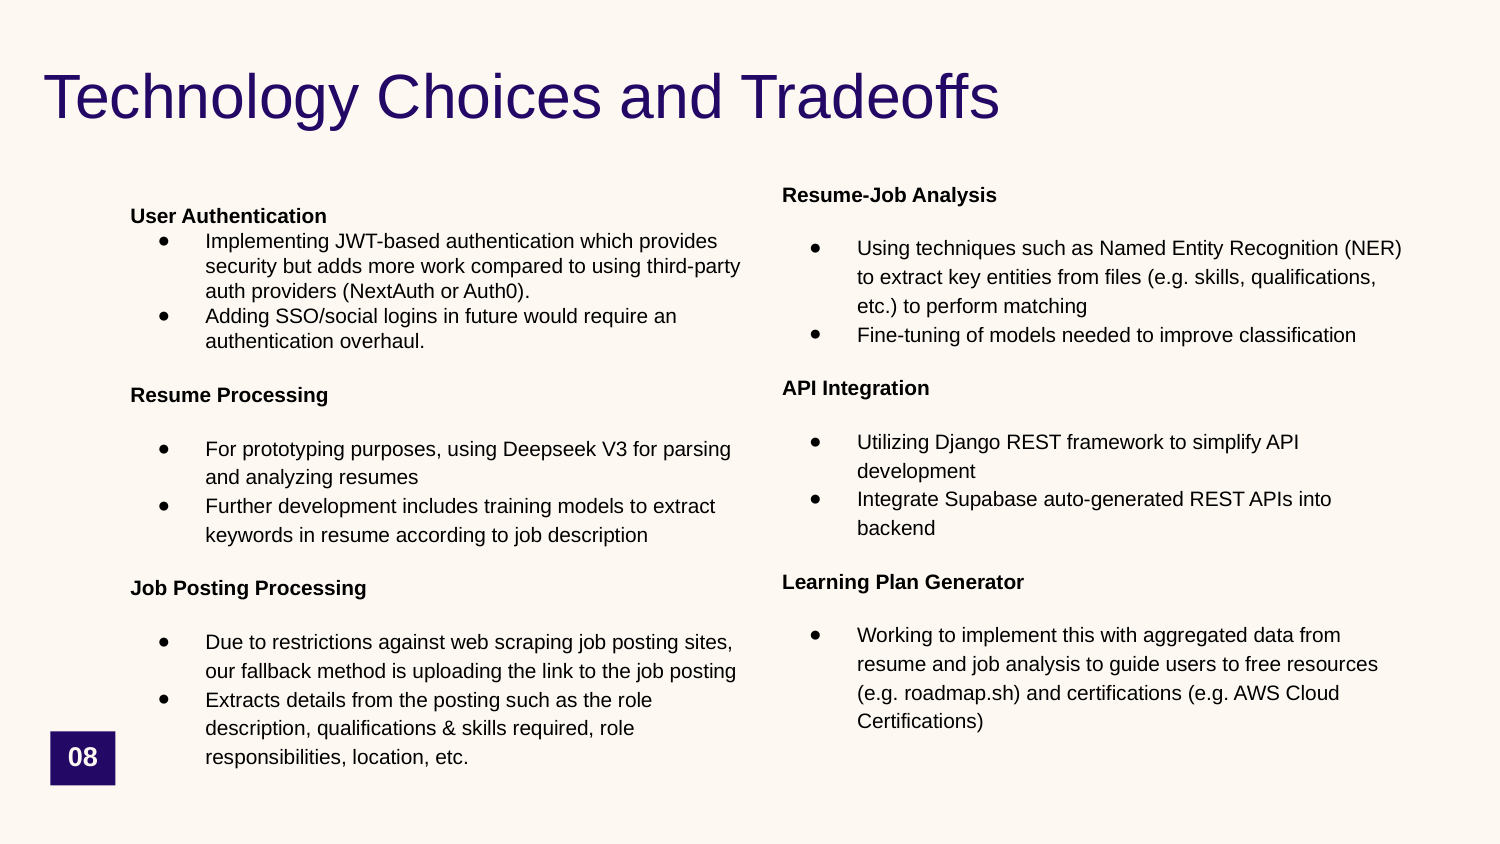

Technology Choices and Tradeoffs
User Authentication
Implementing JWT-based authentication which provides security but adds more work compared to using third-party auth providers (NextAuth or Auth0).
Adding SSO/social logins in future would require an authentication overhaul.
Resume Processing
For prototyping purposes, using Deepseek V3 for parsing and analyzing resumes
Further development includes training models to extract keywords in resume according to job description
Job Posting Processing
Due to restrictions against web scraping job posting sites, our fallback method is uploading the link to the job posting
Extracts details from the posting such as the role description, qualifications & skills required, role responsibilities, location, etc.
Resume-Job Analysis
Using techniques such as Named Entity Recognition (NER) to extract key entities from files (e.g. skills, qualifications, etc.) to perform matching
Fine-tuning of models needed to improve classification
API Integration
Utilizing Django REST framework to simplify API development
Integrate Supabase auto-generated REST APIs into backend
Learning Plan Generator
Working to implement this with aggregated data from resume and job analysis to guide users to free resources (e.g. roadmap.sh) and certifications (e.g. AWS Cloud Certifications)
08